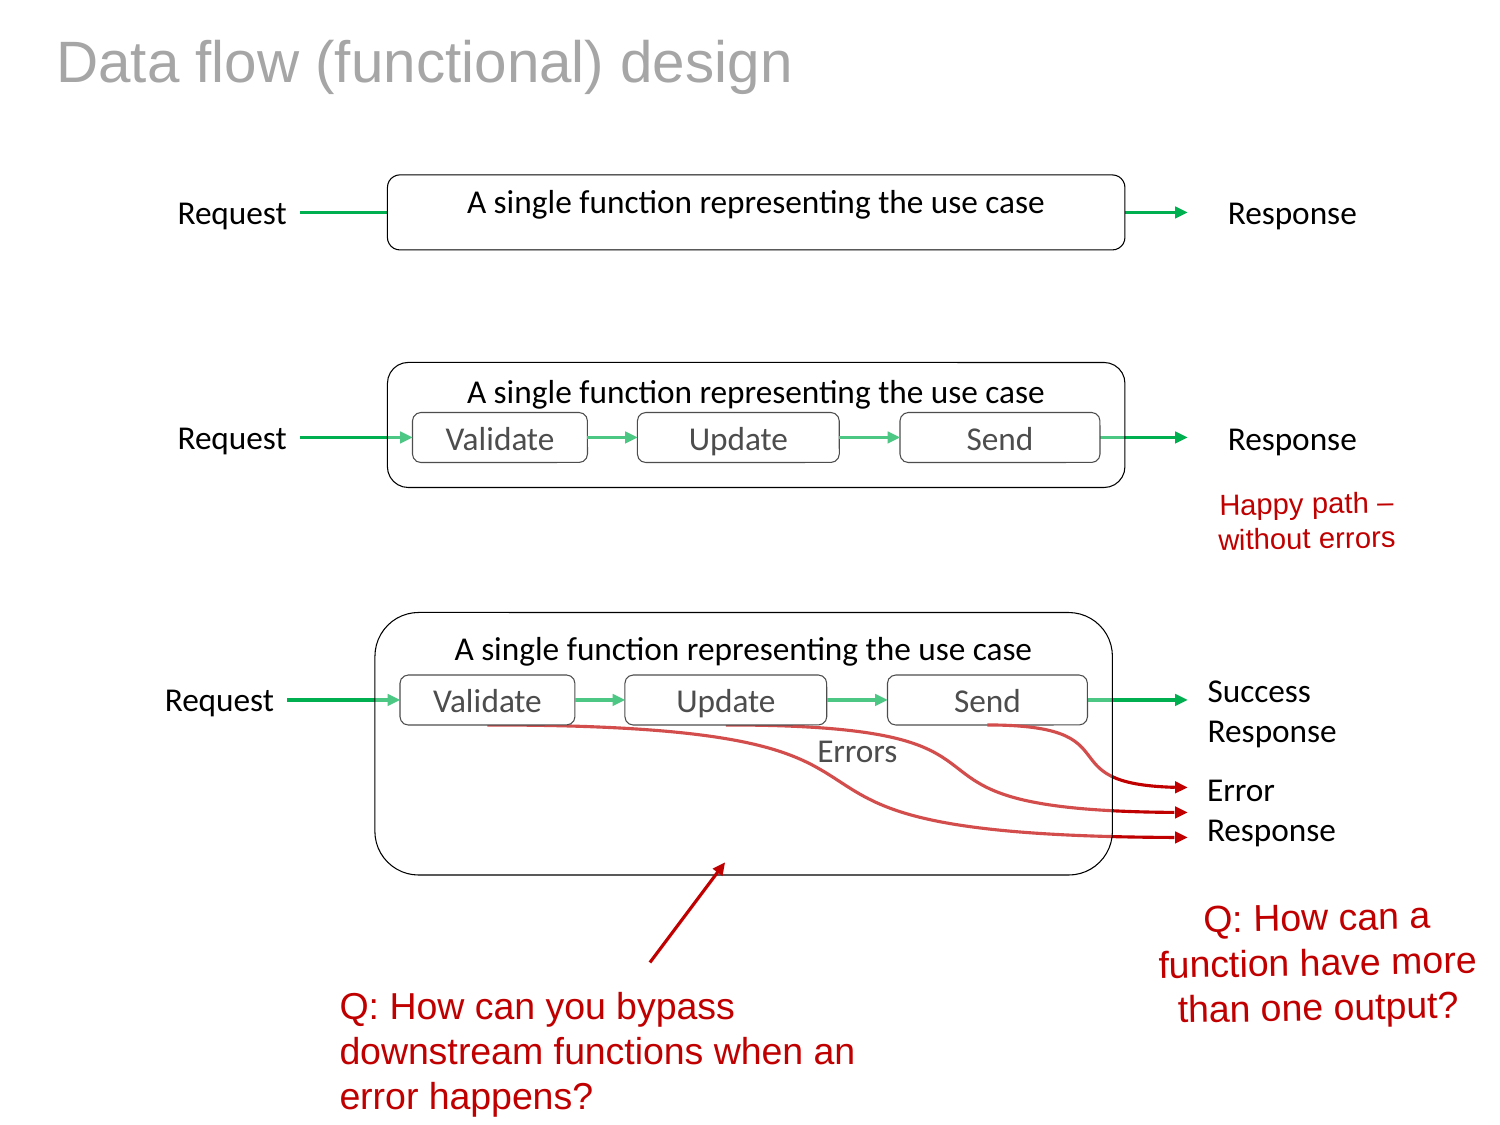

# Data flow (functional) design
A single function representing the use case
Validate
Update
Send
Response
Request
A single function representing the use case
Request
Validate
Update
Send
Response
Happy path –
without errors
A single function representing the use case
Success Response
Request
Validate
Update
Send
Errors
Error Response
Q: How can a function have more than one output?
Q: How can you bypass downstream functions when an error happens?